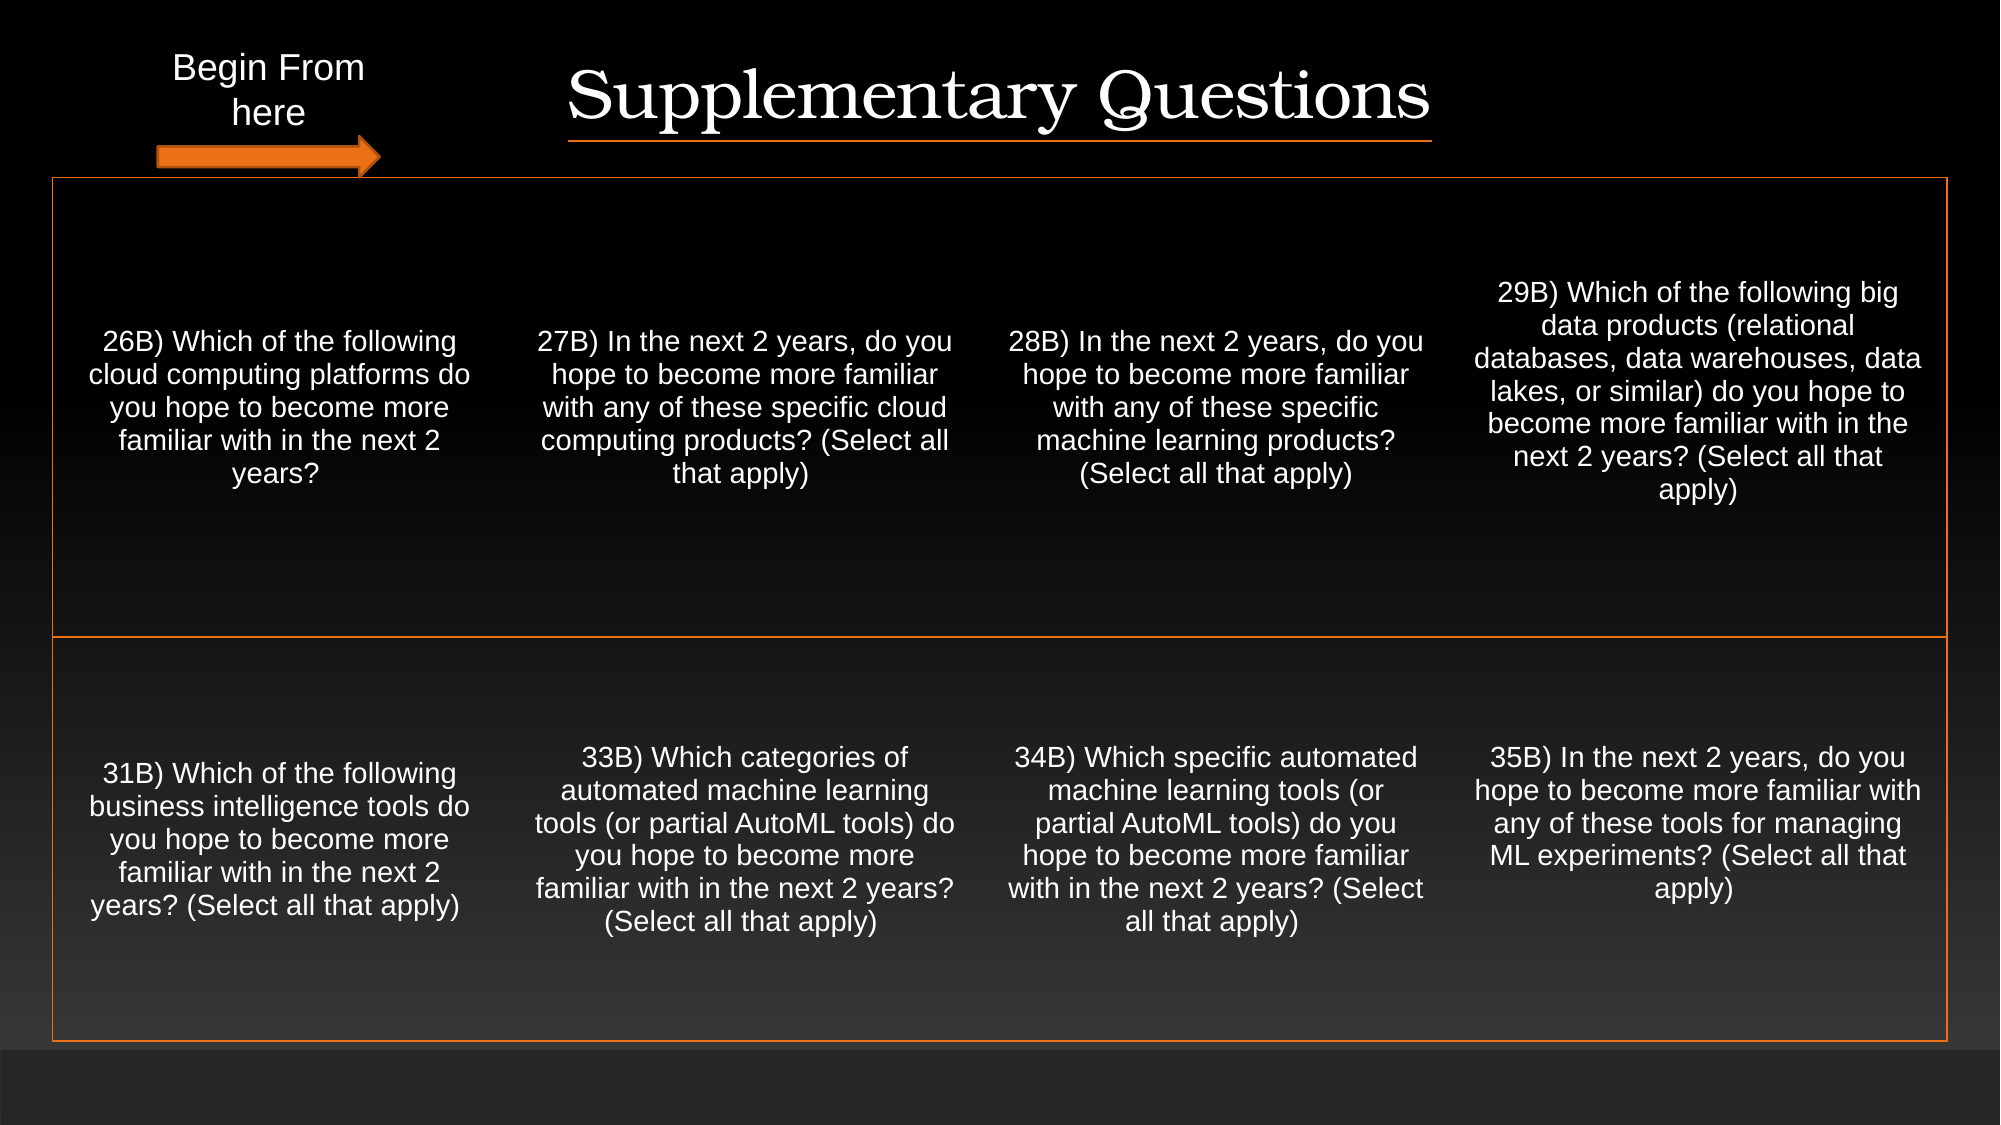

Begin From here
Supplementary Questions

| 26B) Which of the following cloud computing platforms do you hope to become more familiar with in the next 2 years? | 27B) In the next 2 years, do you hope to become more familiar with any of these specific cloud computing products? (Select all that apply) | 28B) In the next 2 years, do you hope to become more familiar with any of these specific machine learning products? (Select all that apply) | 29B) Which of the following big data products (relational databases, data warehouses, data lakes, or similar) do you hope to become more familiar with in the next 2 years? (Select all that apply) |
| --- | --- | --- | --- |
| 31B) Which of the following business intelligence tools do you hope to become more familiar with in the next 2 years? (Select all that apply) | 33B) Which categories of automated machine learning tools (or partial AutoML tools) do you hope to become more familiar with in the next 2 years? (Select all that apply) | 34B) Which specific automated machine learning tools (or partial AutoML tools) do you hope to become more familiar with in the next 2 years? (Select all that apply) | 35B) In the next 2 years, do you hope to become more familiar with any of these tools for managing ML experiments? (Select all that apply) |